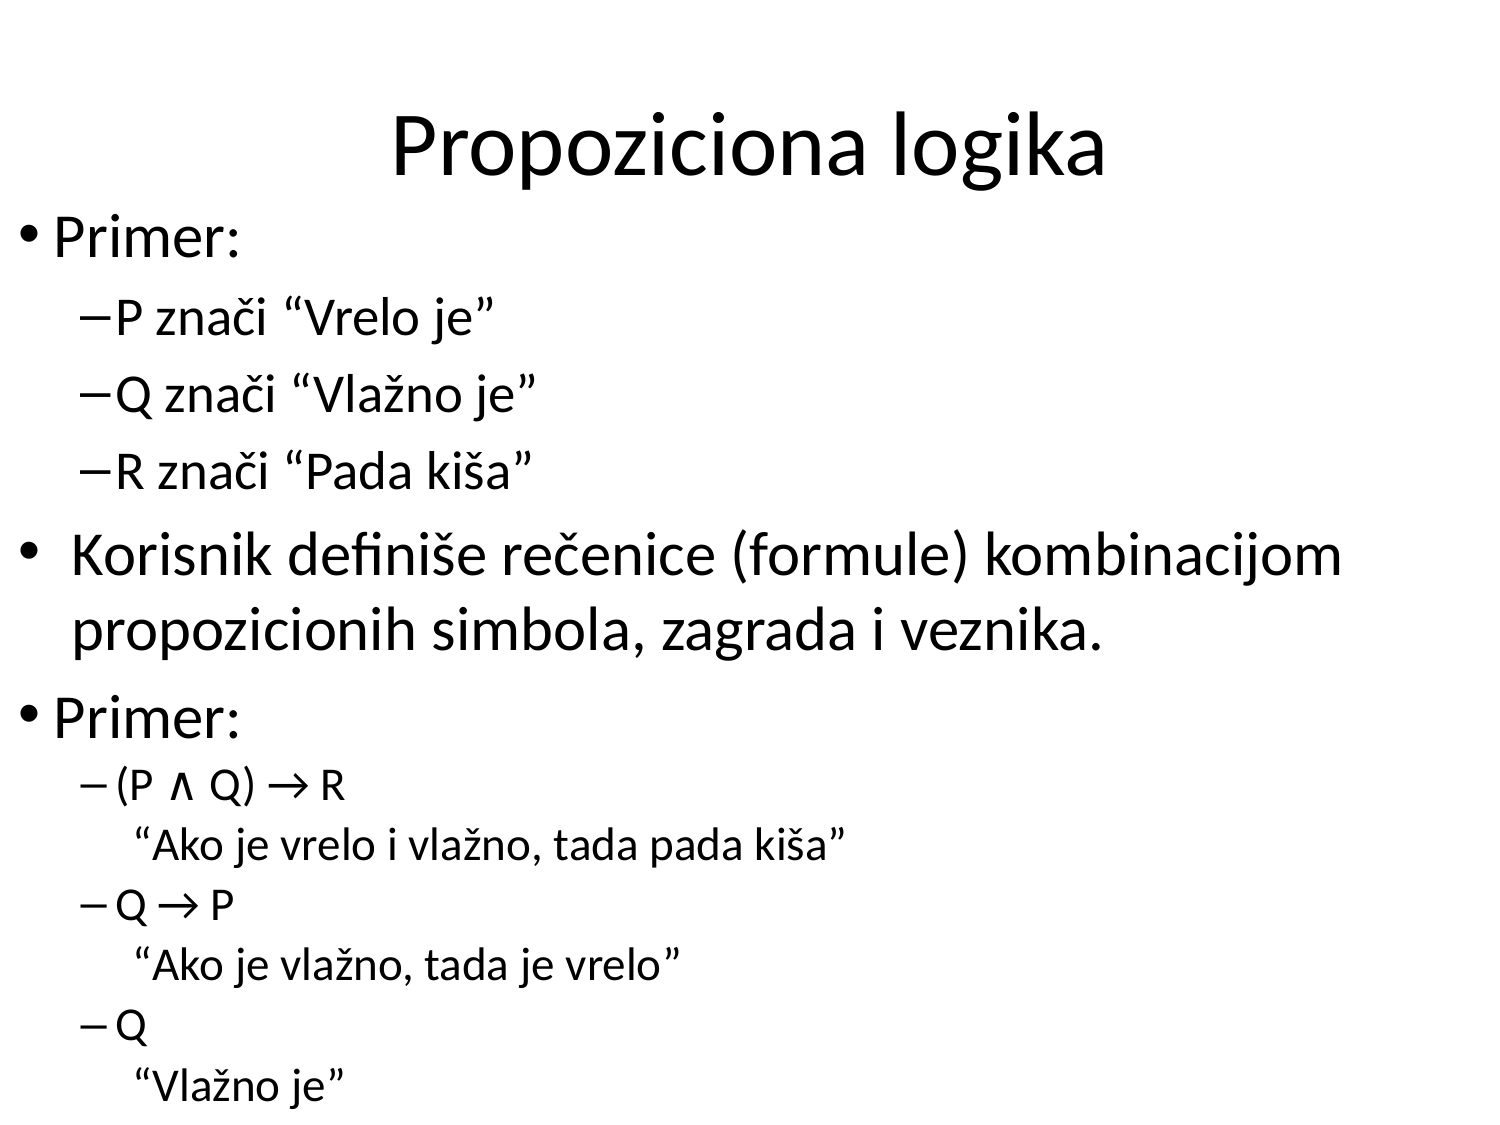

# Propoziciona logika
Primer:
P znači “Vrelo je”
Q znači “Vlažno je”
R znači “Pada kiša”
Korisnik definiše rečenice (formule) kombinacijom propozicionih simbola, zagrada i veznika.
Primer:
(P ∧ Q) → R
“Ako je vrelo i vlažno, tada pada kiša”
Q → P
“Ako je vlažno, tada je vrelo”
Q
“Vlažno je”